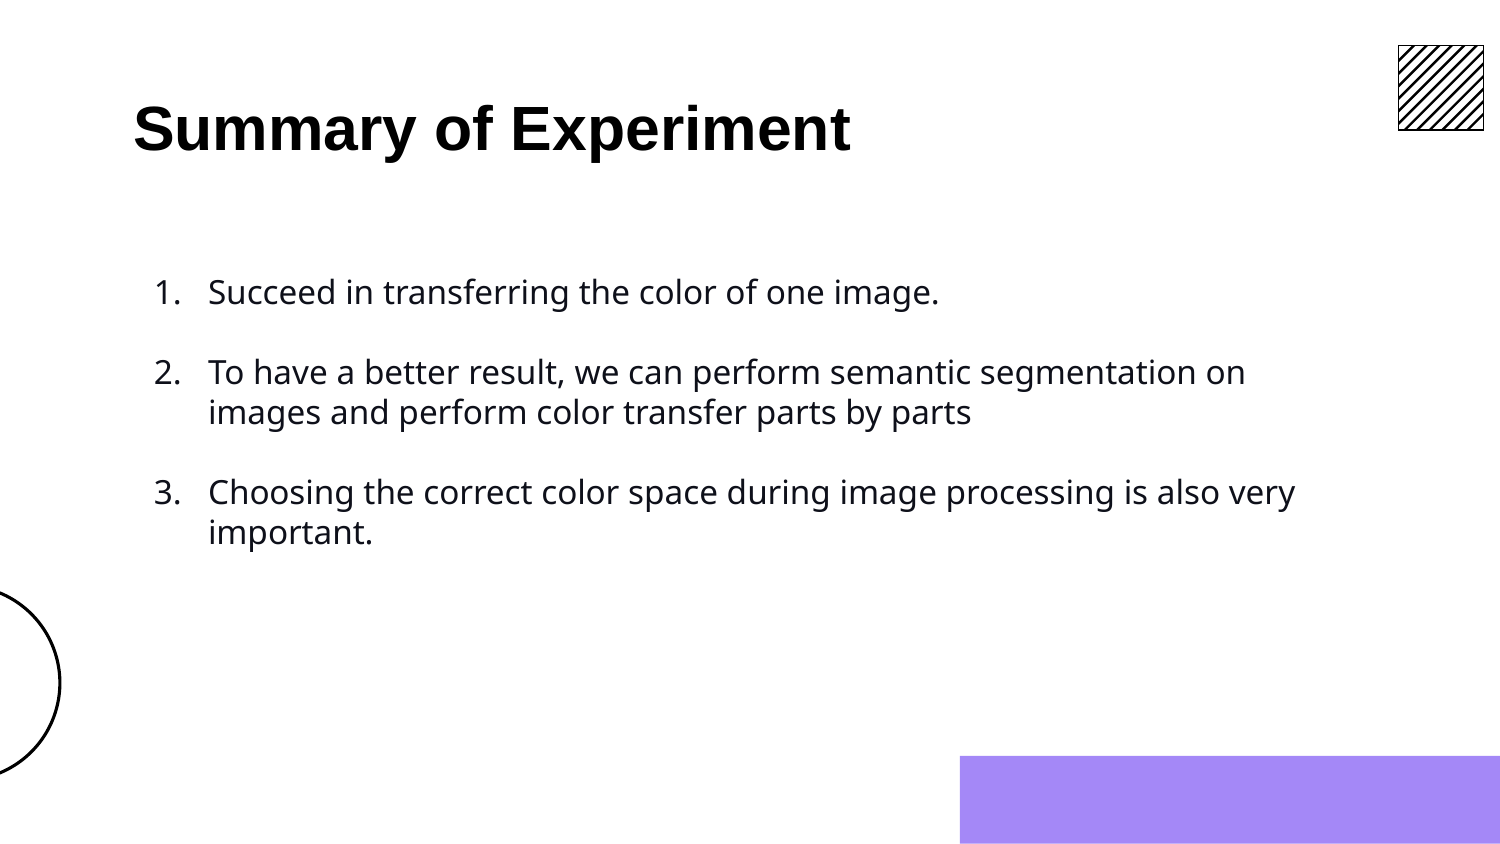

# Summary of Experiment
Succeed in transferring the color of one image.

To have a better result, we can perform semantic segmentation on images and perform color transfer parts by parts

Choosing the correct color space during image processing is also very important.